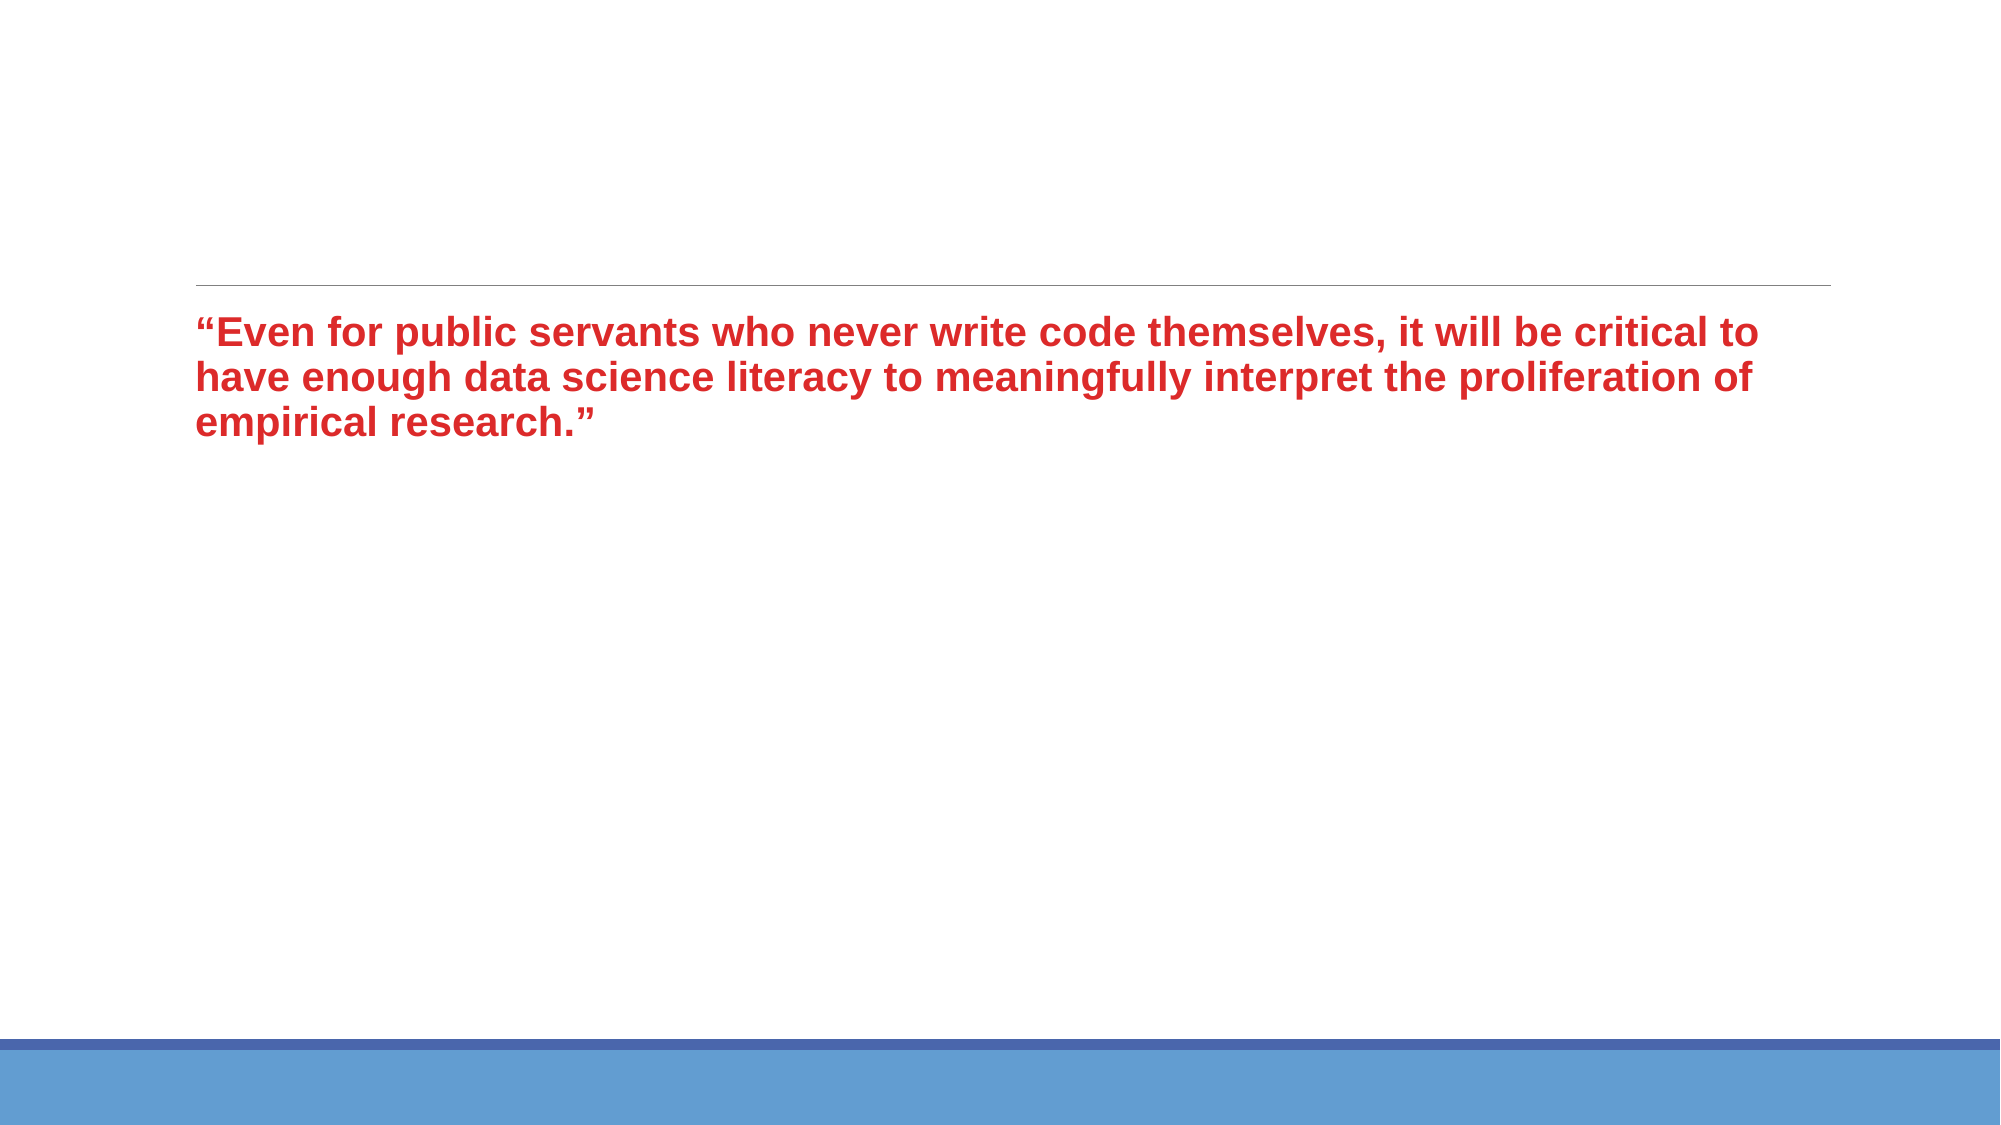

#
“Even for public servants who never write code themselves, it will be critical to have enough data science literacy to meaningfully interpret the proliferation of empirical research.”